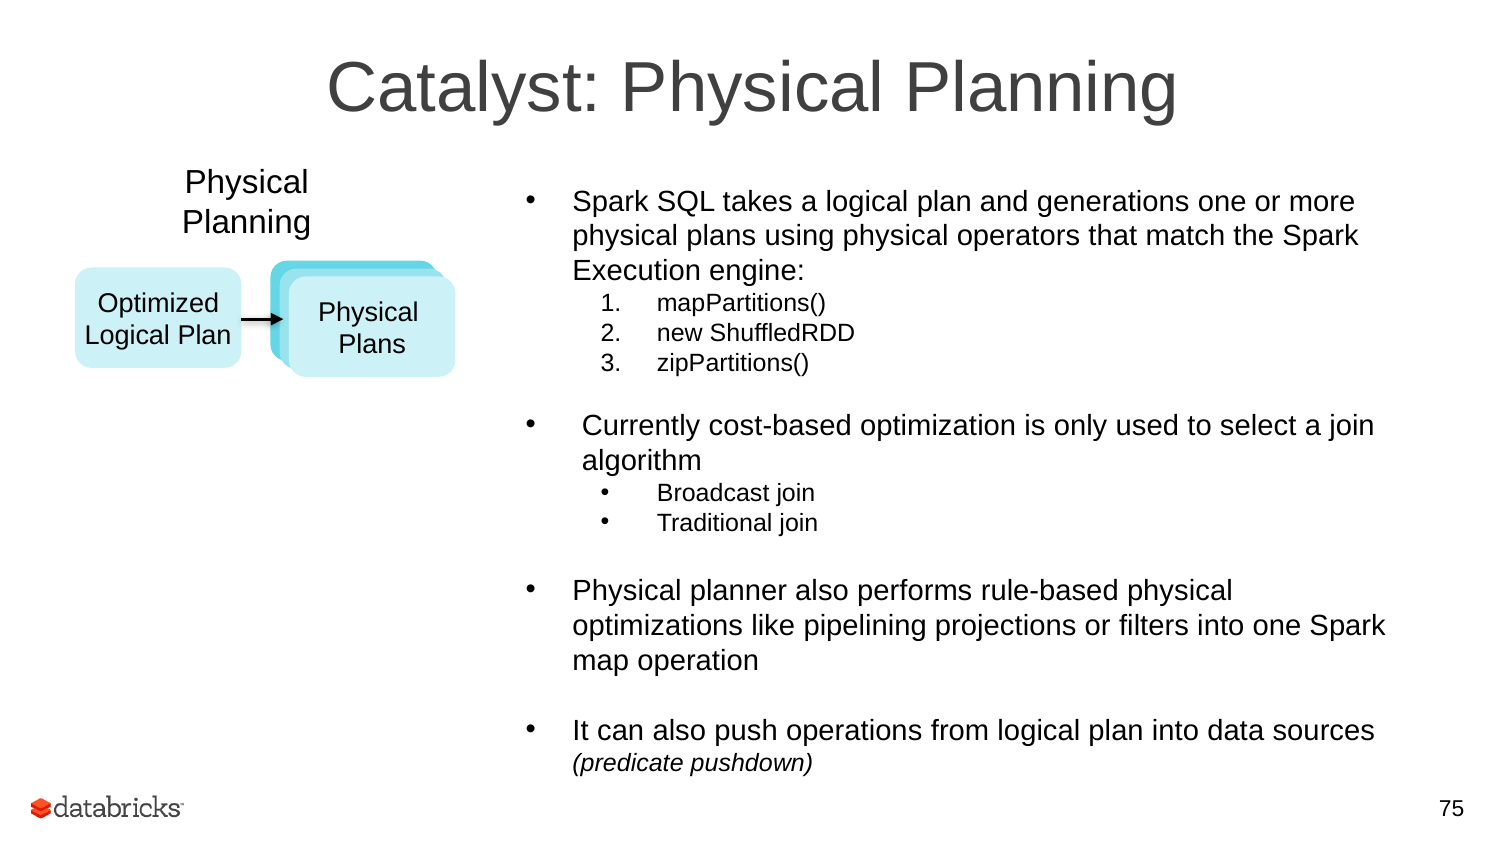

Catalyst: Physical Planning
Physical
Planning
Spark SQL takes a logical plan and generations one or more physical plans using physical operators that match the Spark Execution engine:
mapPartitions()
new ShuffledRDD
zipPartitions()

Currently cost-based optimization is only used to select a join algorithm
Broadcast join
Traditional join

Physical planner also performs rule-based physical optimizations like pipelining projections or filters into one Spark map operation

It can also push operations from logical plan into data sources (predicate pushdown)

Optimized Logical Plan

Physical
Plans
75